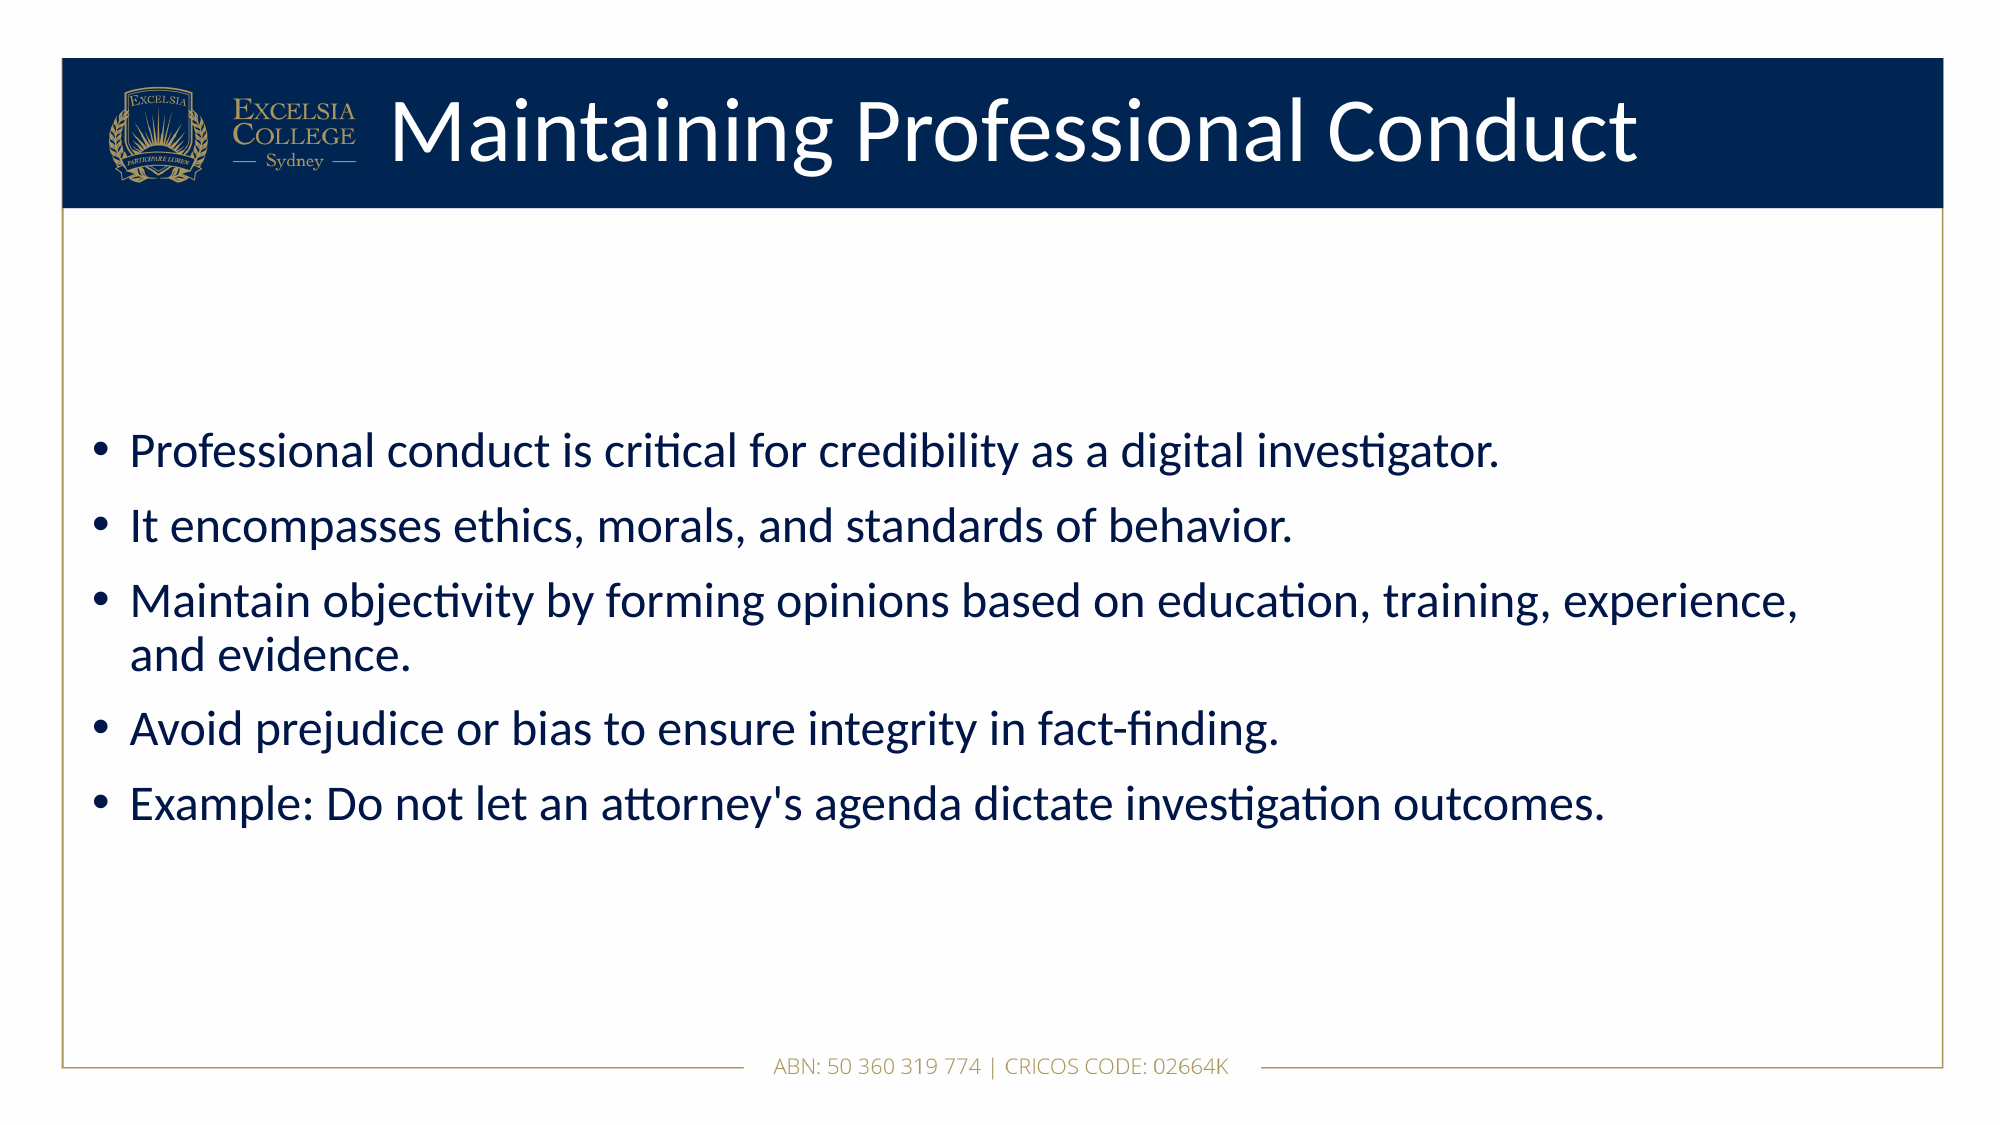

# Maintaining Professional Conduct
Professional conduct is critical for credibility as a digital investigator.
It encompasses ethics, morals, and standards of behavior.
Maintain objectivity by forming opinions based on education, training, experience, and evidence.
Avoid prejudice or bias to ensure integrity in fact-finding.
Example: Do not let an attorney's agenda dictate investigation outcomes.